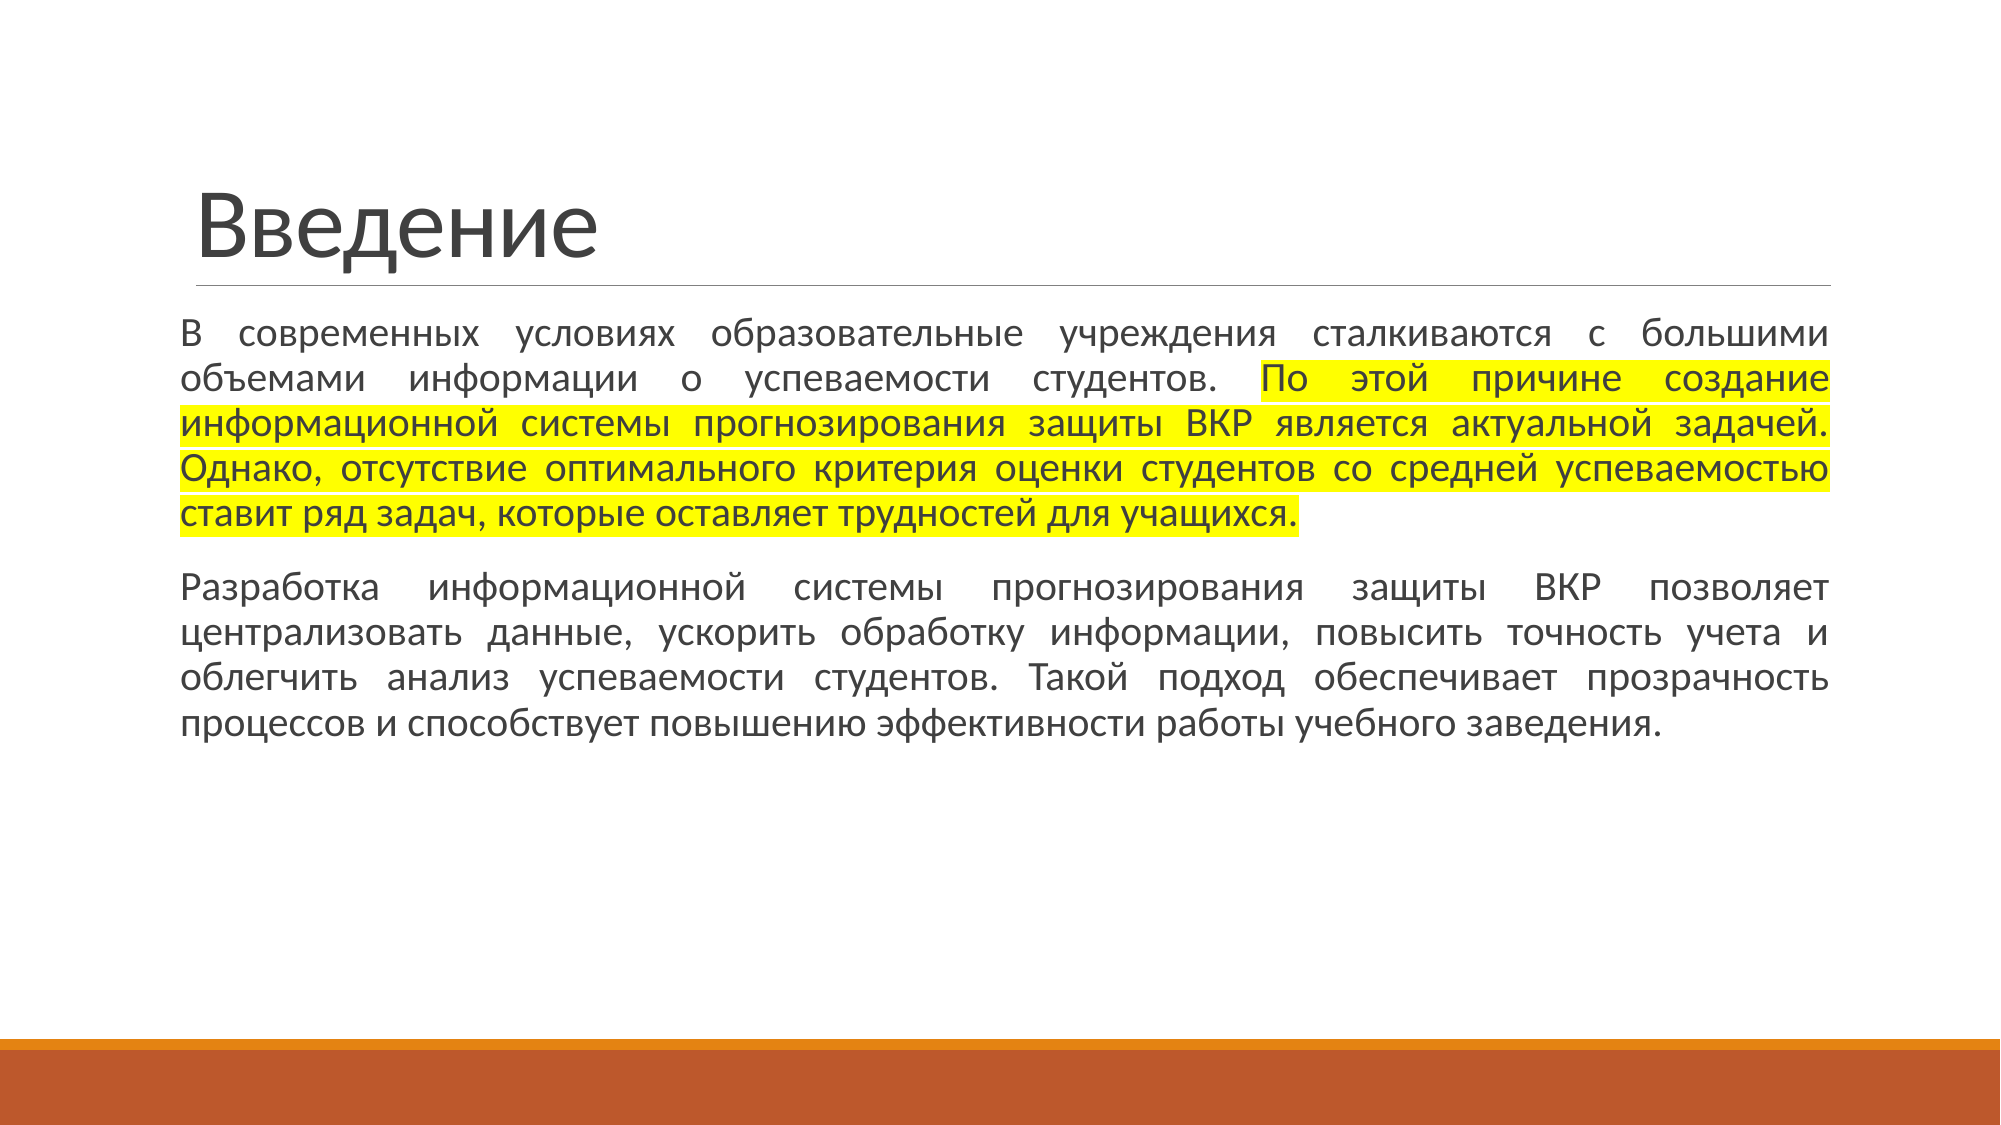

# Введение
В современных условиях образовательные учреждения сталкиваются с большими объемами информации о успеваемости студентов. По этой причине создание информационной системы прогнозирования защиты ВКР является актуальной задачей. Однако, отсутствие оптимального критерия оценки студентов со средней успеваемостью ставит ряд задач, которые оставляет трудностей для учащихся.
Разработка информационной системы прогнозирования защиты ВКР позволяет централизовать данные, ускорить обработку информации, повысить точность учета и облегчить анализ успеваемости студентов. Такой подход обеспечивает прозрачность процессов и способствует повышению эффективности работы учебного заведения.